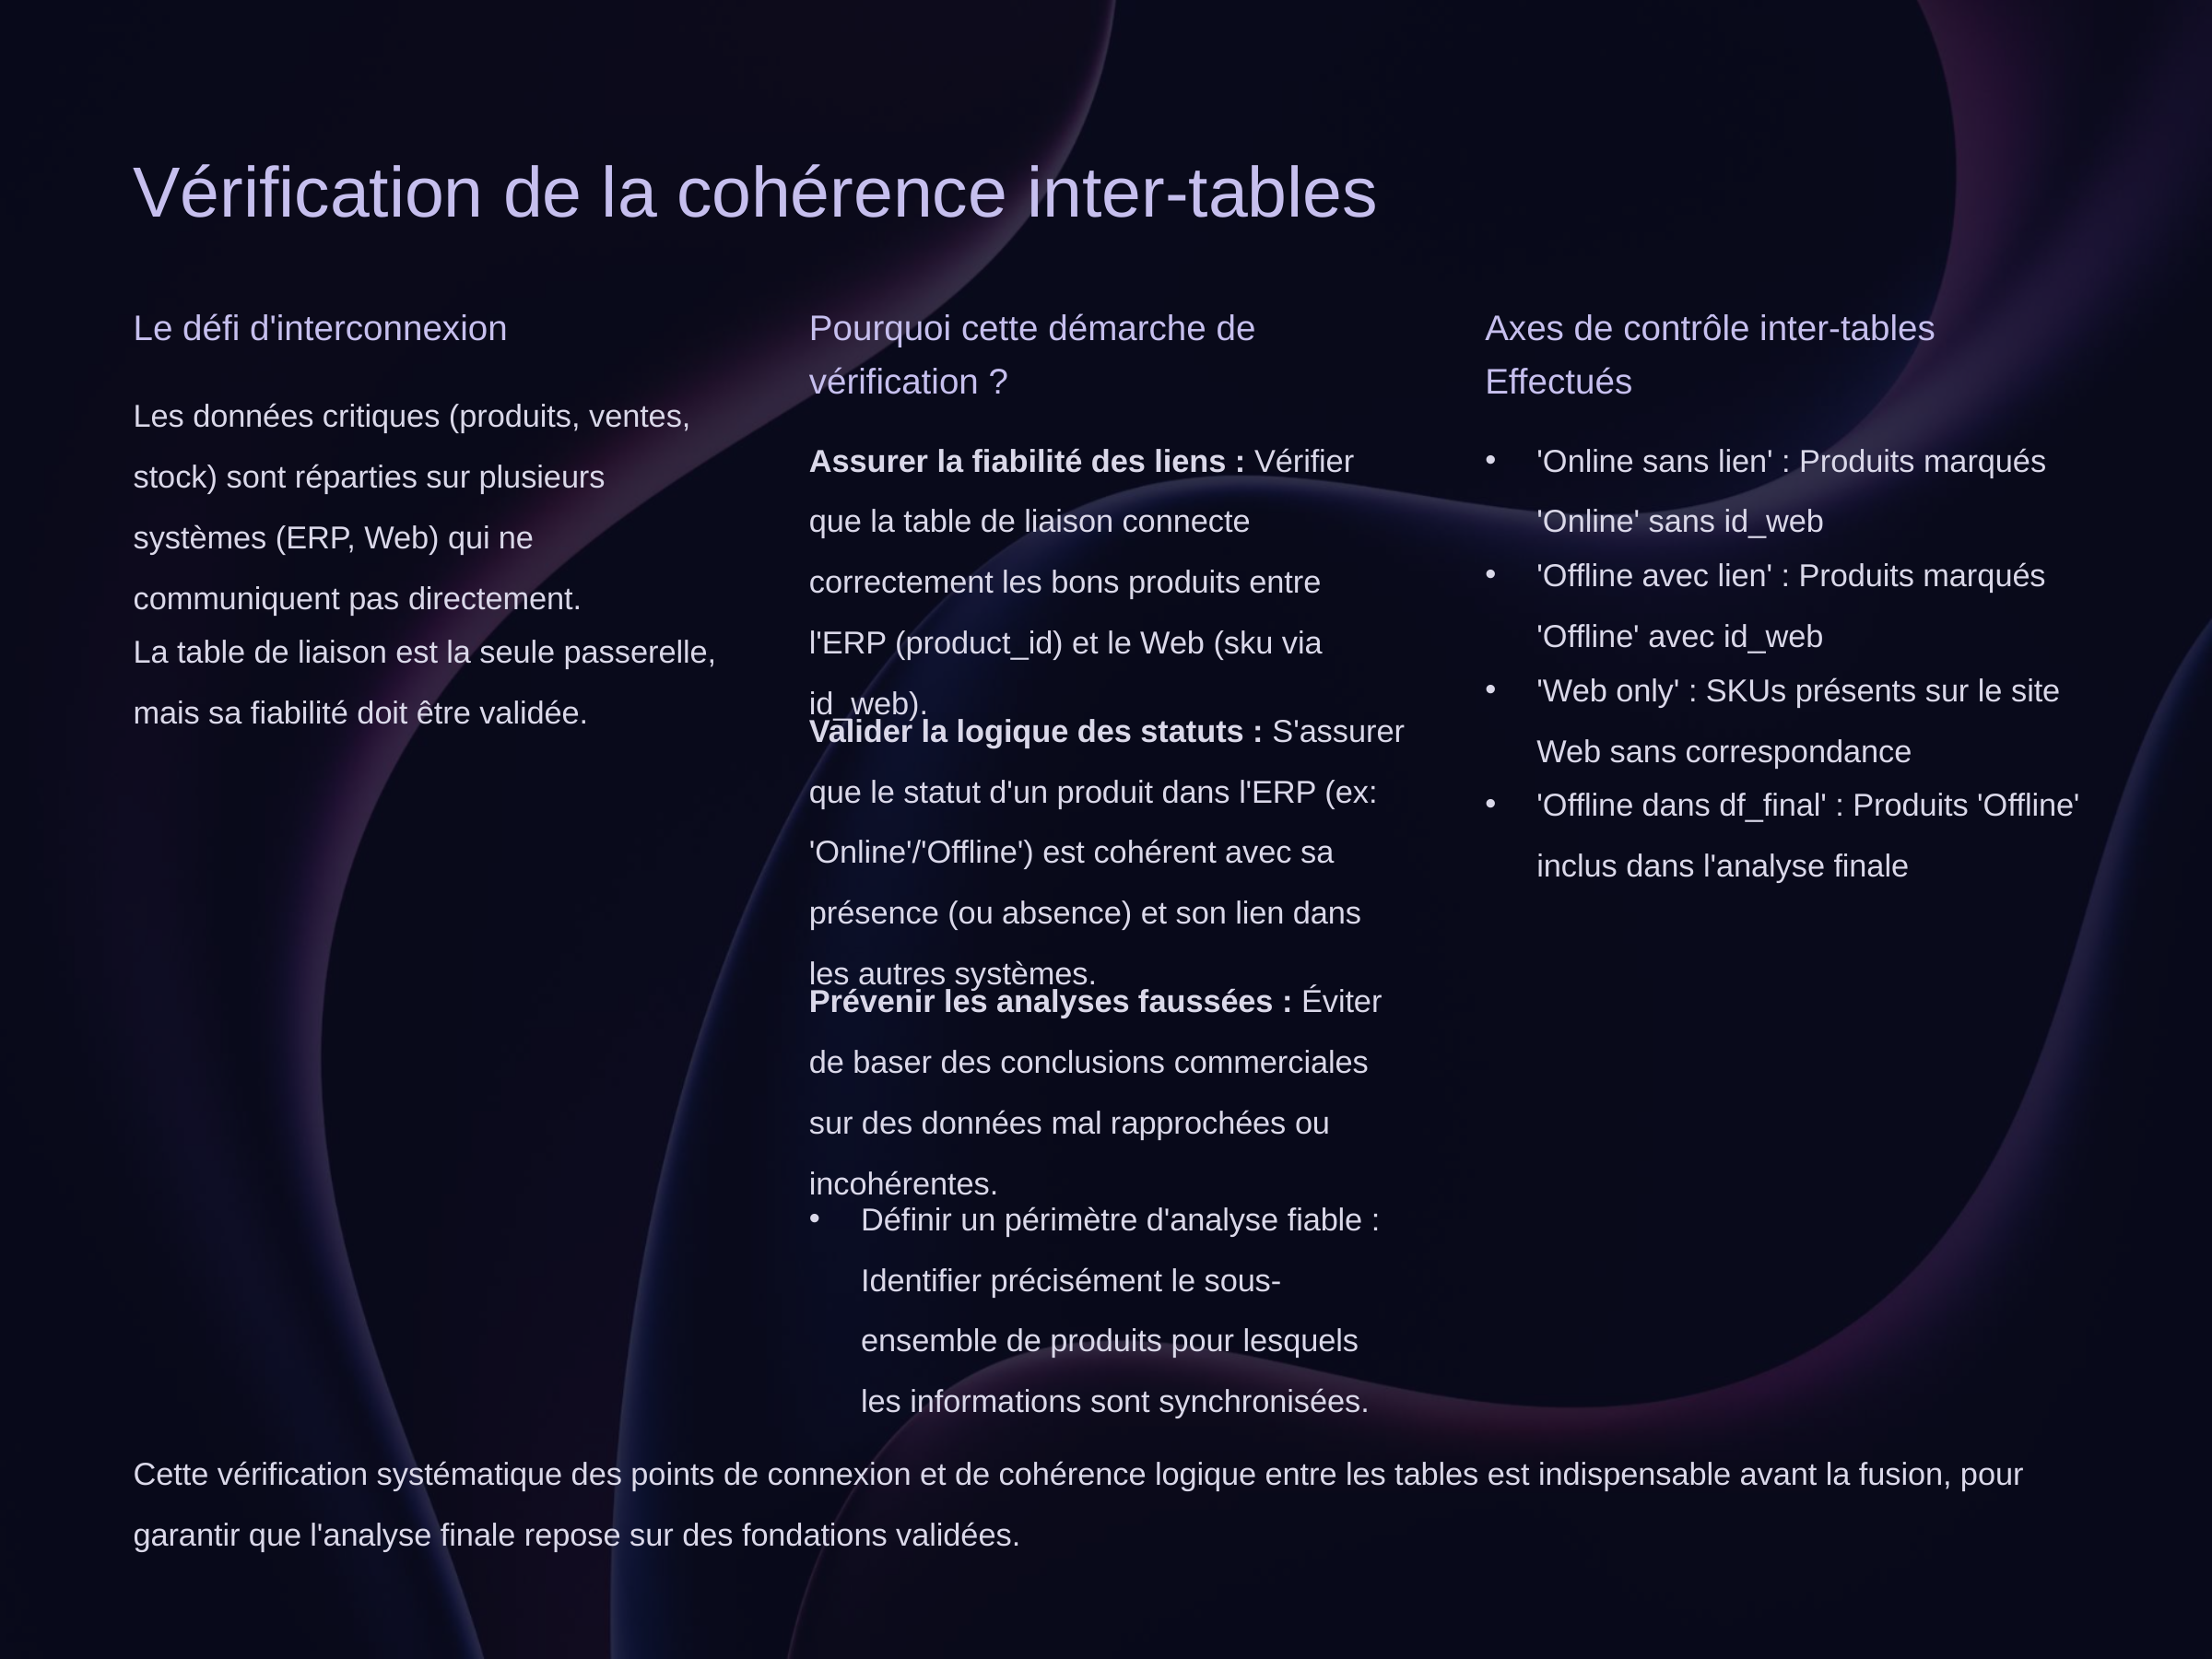

Vérification de la cohérence inter-tables
Le défi d'interconnexion
Pourquoi cette démarche de vérification ?
Axes de contrôle inter-tables Effectués
Les données critiques (produits, ventes, stock) sont réparties sur plusieurs systèmes (ERP, Web) qui ne communiquent pas directement.
Assurer la fiabilité des liens : Vérifier que la table de liaison connecte correctement les bons produits entre l'ERP (product_id) et le Web (sku via id_web).
'Online sans lien' : Produits marqués 'Online' sans id_web
'Offline avec lien' : Produits marqués 'Offline' avec id_web
La table de liaison est la seule passerelle, mais sa fiabilité doit être validée.
'Web only' : SKUs présents sur le site Web sans correspondance
Valider la logique des statuts : S'assurer que le statut d'un produit dans l'ERP (ex: 'Online'/'Offline') est cohérent avec sa présence (ou absence) et son lien dans les autres systèmes.
'Offline dans df_final' : Produits 'Offline' inclus dans l'analyse finale
Prévenir les analyses faussées : Éviter de baser des conclusions commerciales sur des données mal rapprochées ou incohérentes.
Définir un périmètre d'analyse fiable : Identifier précisément le sous-ensemble de produits pour lesquels les informations sont synchronisées.
Cette vérification systématique des points de connexion et de cohérence logique entre les tables est indispensable avant la fusion, pour garantir que l'analyse finale repose sur des fondations validées.